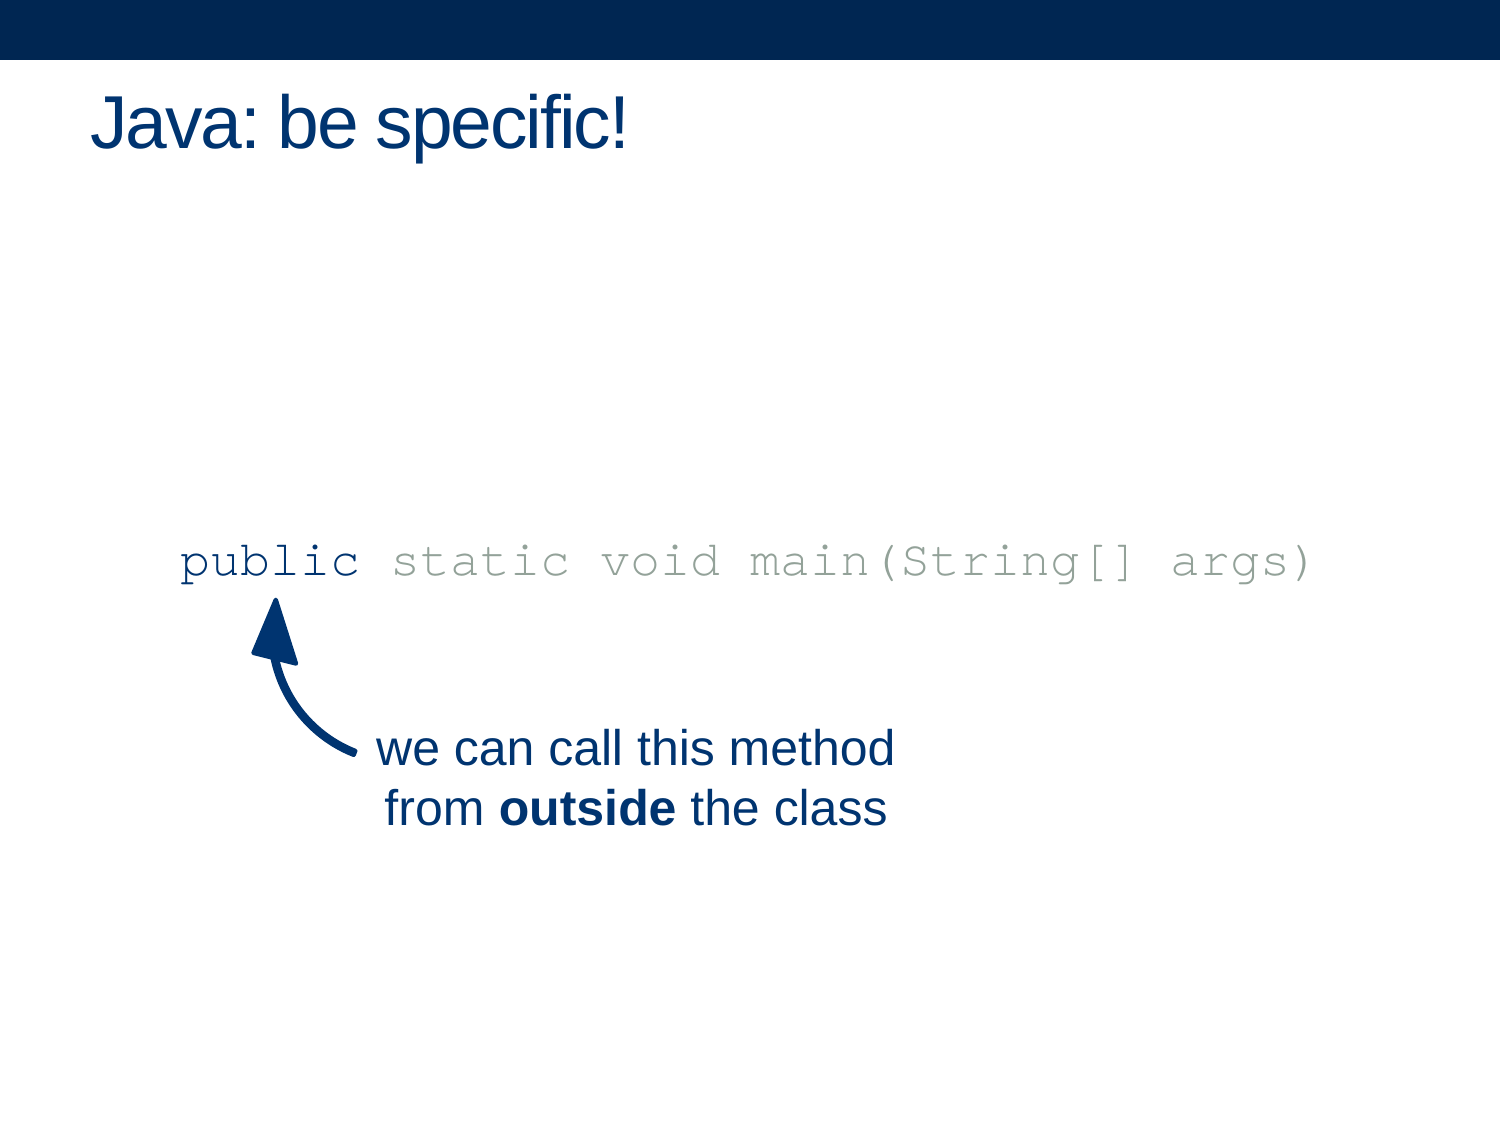

# Java: be specific!

public static void main(String[] args)

we can call this method
from outside the class